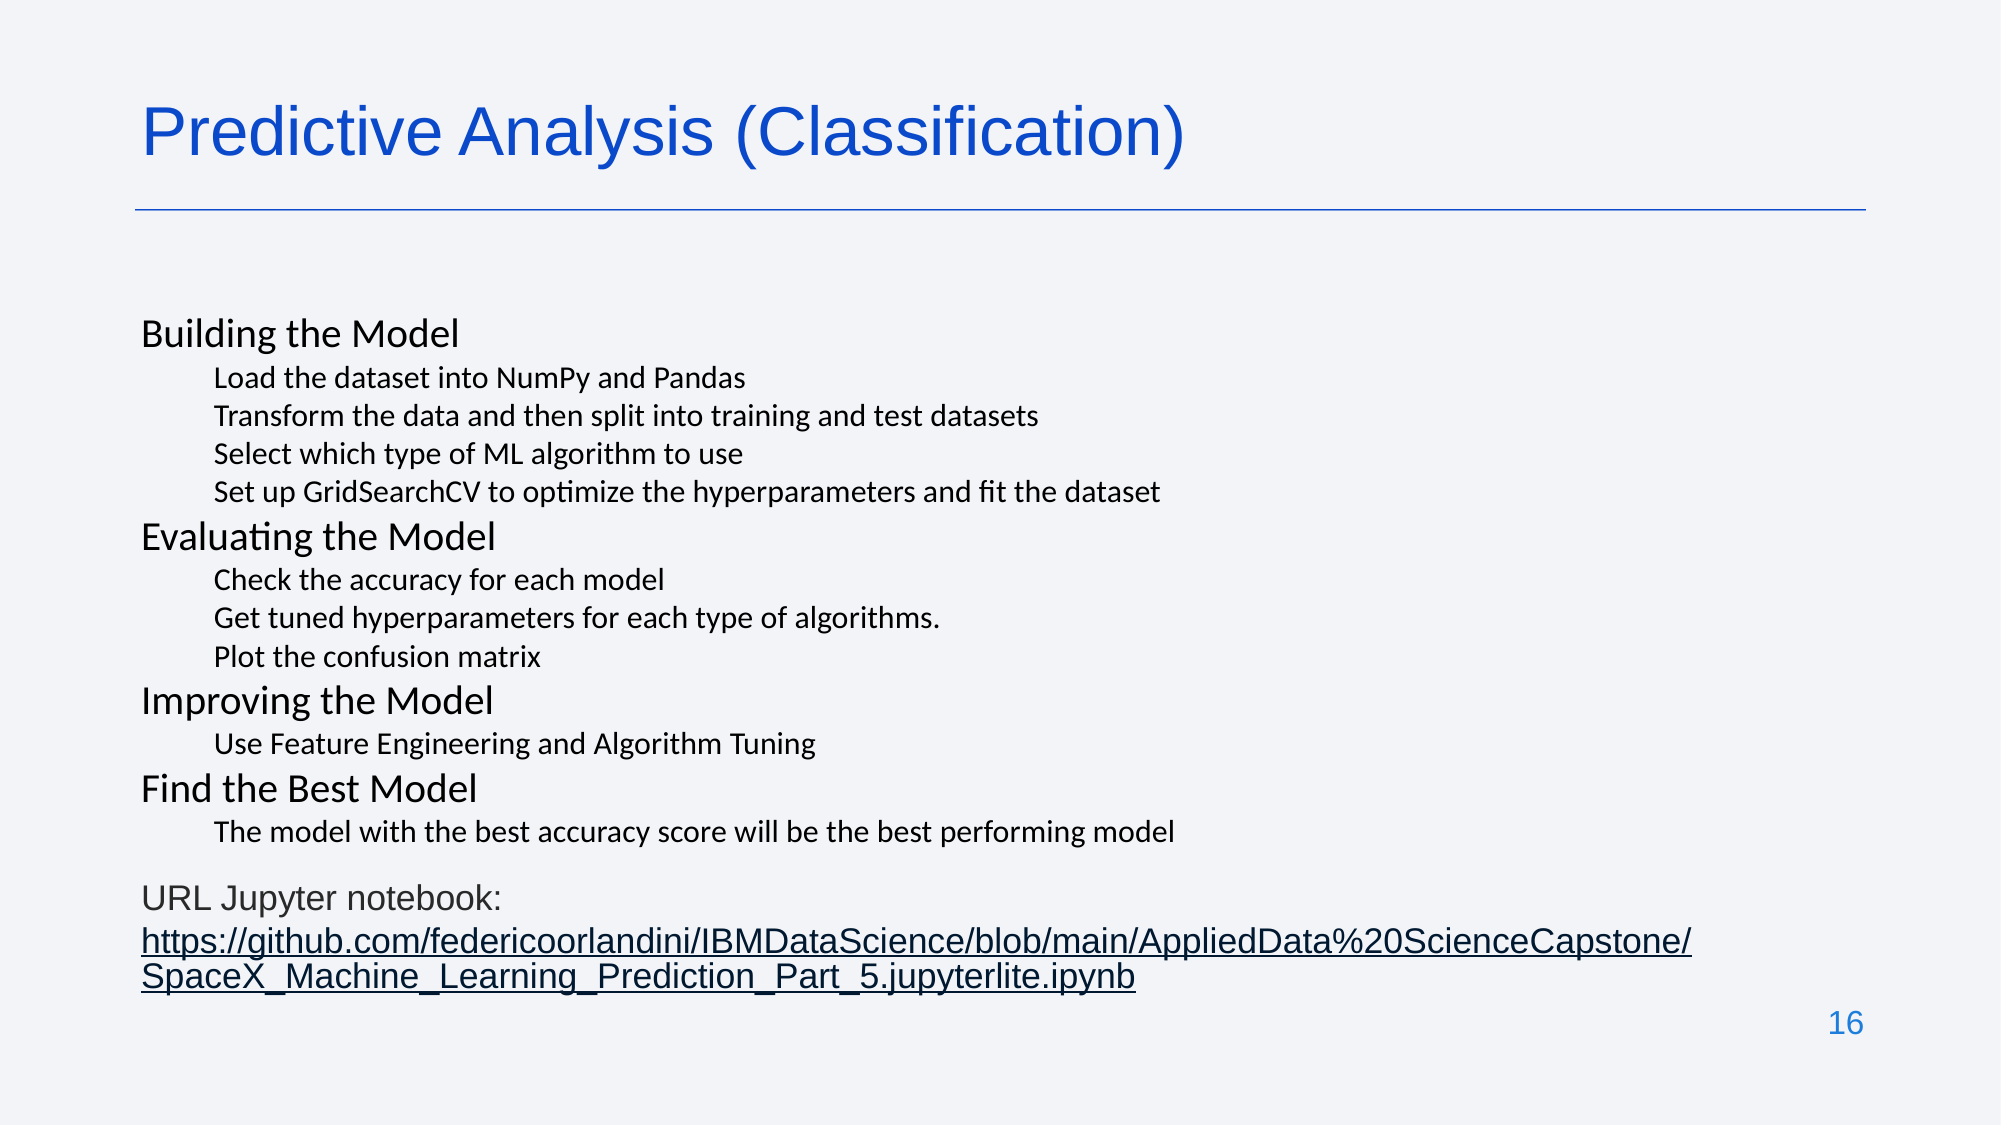

Predictive Analysis (Classification)
Building the Model
Load the dataset into NumPy and Pandas
Transform the data and then split into training and test datasets
Select which type of ML algorithm to use
Set up GridSearchCV to optimize the hyperparameters and fit the dataset
Evaluating the Model
Check the accuracy for each model
Get tuned hyperparameters for each type of algorithms.
Plot the confusion matrix
Improving the Model
Use Feature Engineering and Algorithm Tuning
Find the Best Model
The model with the best accuracy score will be the best performing model
URL Jupyter notebook: https://github.com/federicoorlandini/IBMDataScience/blob/main/AppliedData%20ScienceCapstone/SpaceX_Machine_Learning_Prediction_Part_5.jupyterlite.ipynb

16